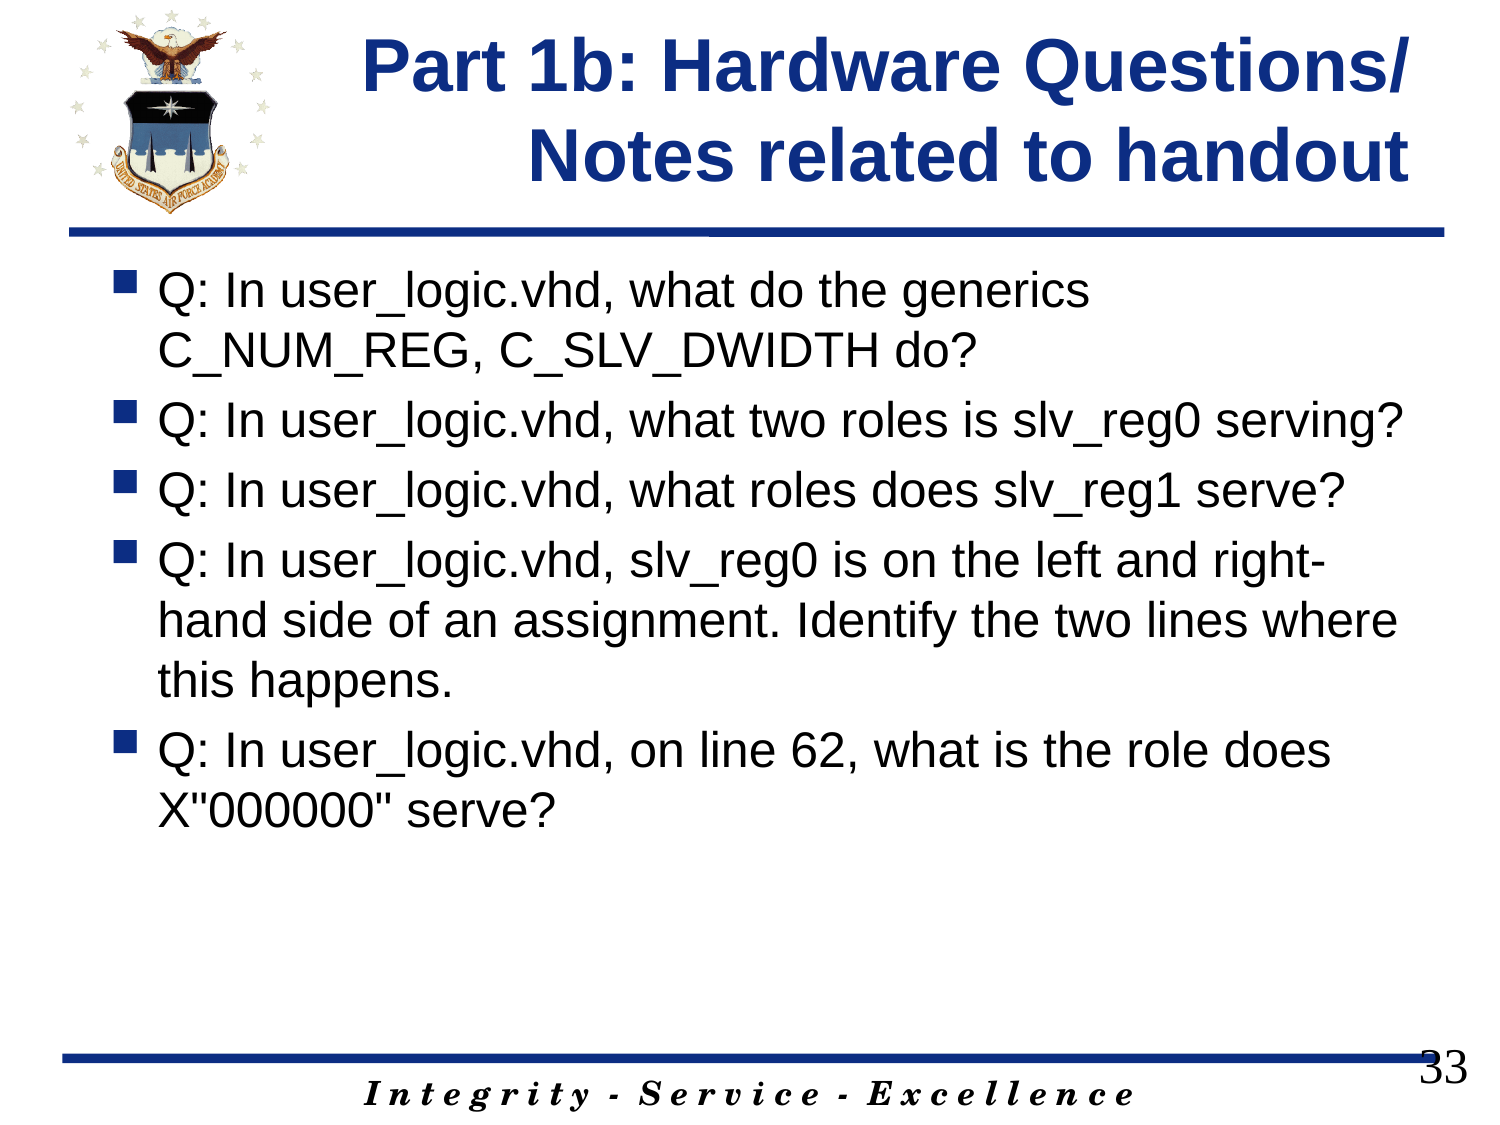

# Part 1b: Hardware Questions/ Notes related to handout
Q: In user_logic.vhd, what do the generics C_NUM_REG, C_SLV_DWIDTH do?
Q: In user_logic.vhd, what two roles is slv_reg0 serving?
Q: In user_logic.vhd, what roles does slv_reg1 serve?
Q: In user_logic.vhd, slv_reg0 is on the left and right-hand side of an assignment. Identify the two lines where this happens.
Q: In user_logic.vhd, on line 62, what is the role does X"000000" serve?

33